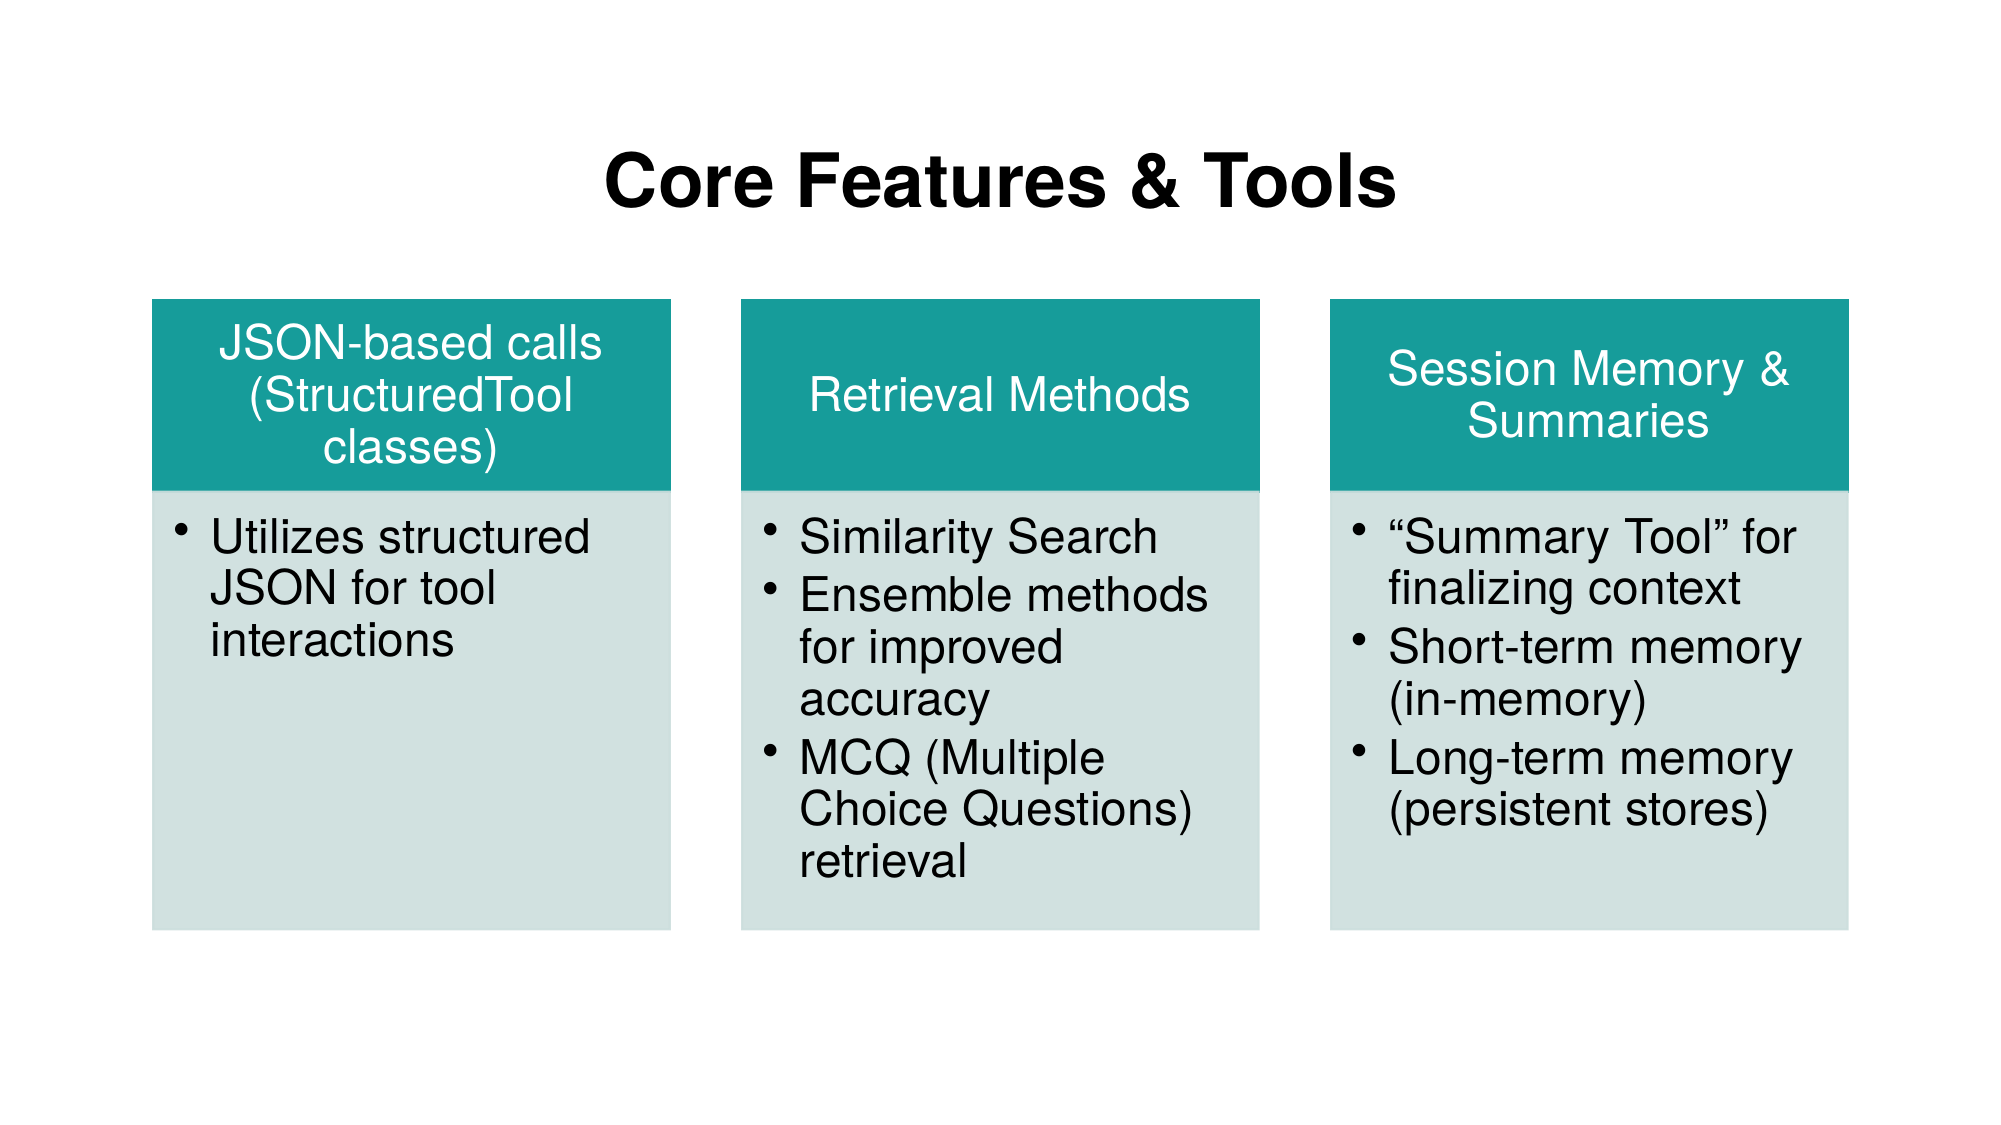

# Core Features & Tools
JSON-based calls (StructuredTool classes)
Utilizes structured JSON for tool interactions
Retrieval Methods
Similarity Search
Ensemble methods for improved accuracy
MCQ (Multiple Choice Questions) retrieval
Session Memory & Summaries
“Summary Tool” for finalizing context
Short-term memory (in-memory)
Long-term memory (persistent stores)